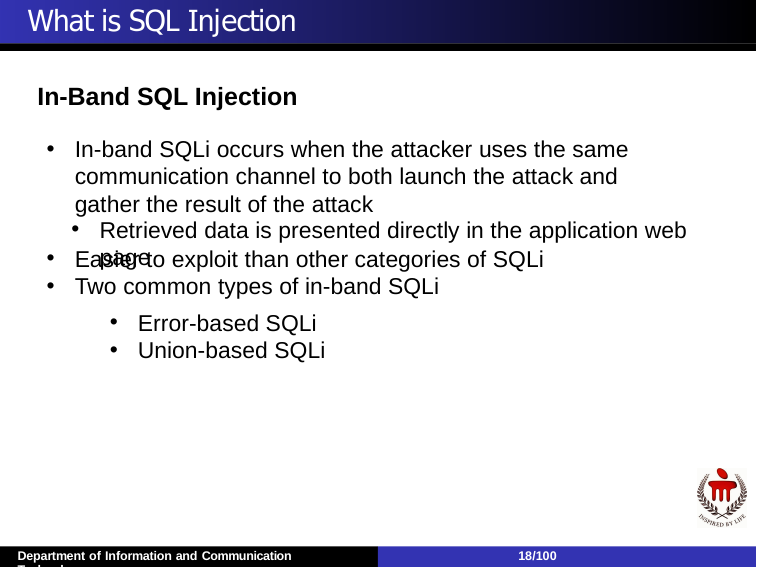

# What is SQL Injection
In-Band SQL Injection
In-band SQLi occurs when the attacker uses the same communication channel to both launch the attack and gather the result of the attack

Easier to exploit than other categories of SQLi
Two common types of in-band SQLi
Retrieved data is presented directly in the application web page

Error-based SQLi
Union-based SQLi

Department of Information and Communication Technology
18/100